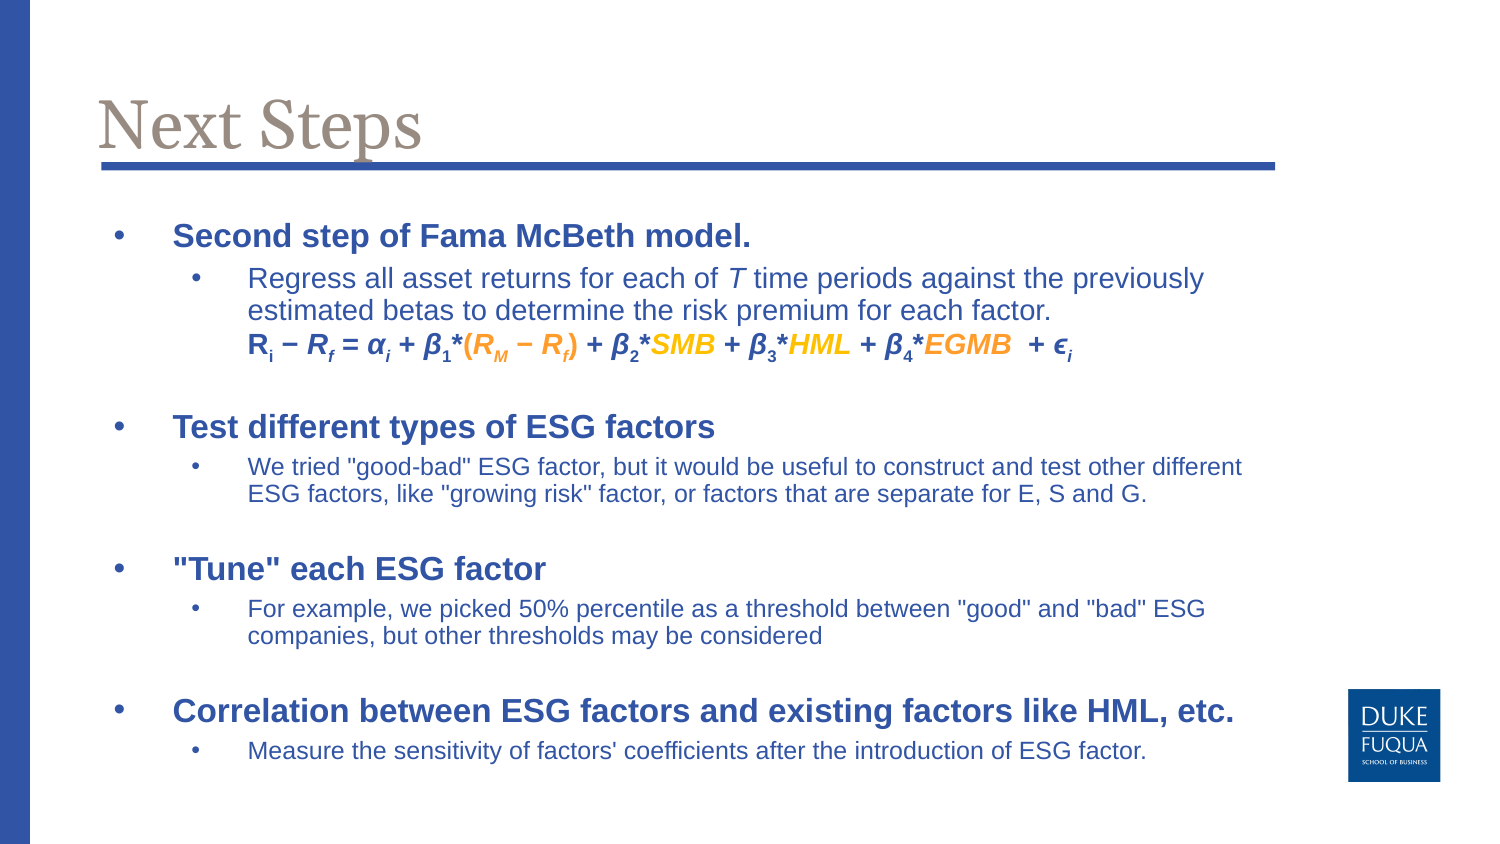

# Next Steps
Second step of Fama McBeth model.
Regress all asset returns for each of T time periods against the previously estimated betas to determine the risk premium for each factor. 
Ri − Rf = αi + β1*(RM − Rf) + β2*SMB + β3*HML + β4*EGMB  + ϵi
Test different types of ESG factors
We tried "good-bad" ESG factor, but it would be useful to construct and test other different ESG factors, like "growing risk" factor, or factors that are separate for E, S and G.
"Tune" each ESG factor
For example, we picked 50% percentile as a threshold between "good" and "bad" ESG companies, but other thresholds may be considered
Correlation between ESG factors and existing factors like HML, etc.
Measure the sensitivity of factors' coefficients after the introduction of ESG factor.